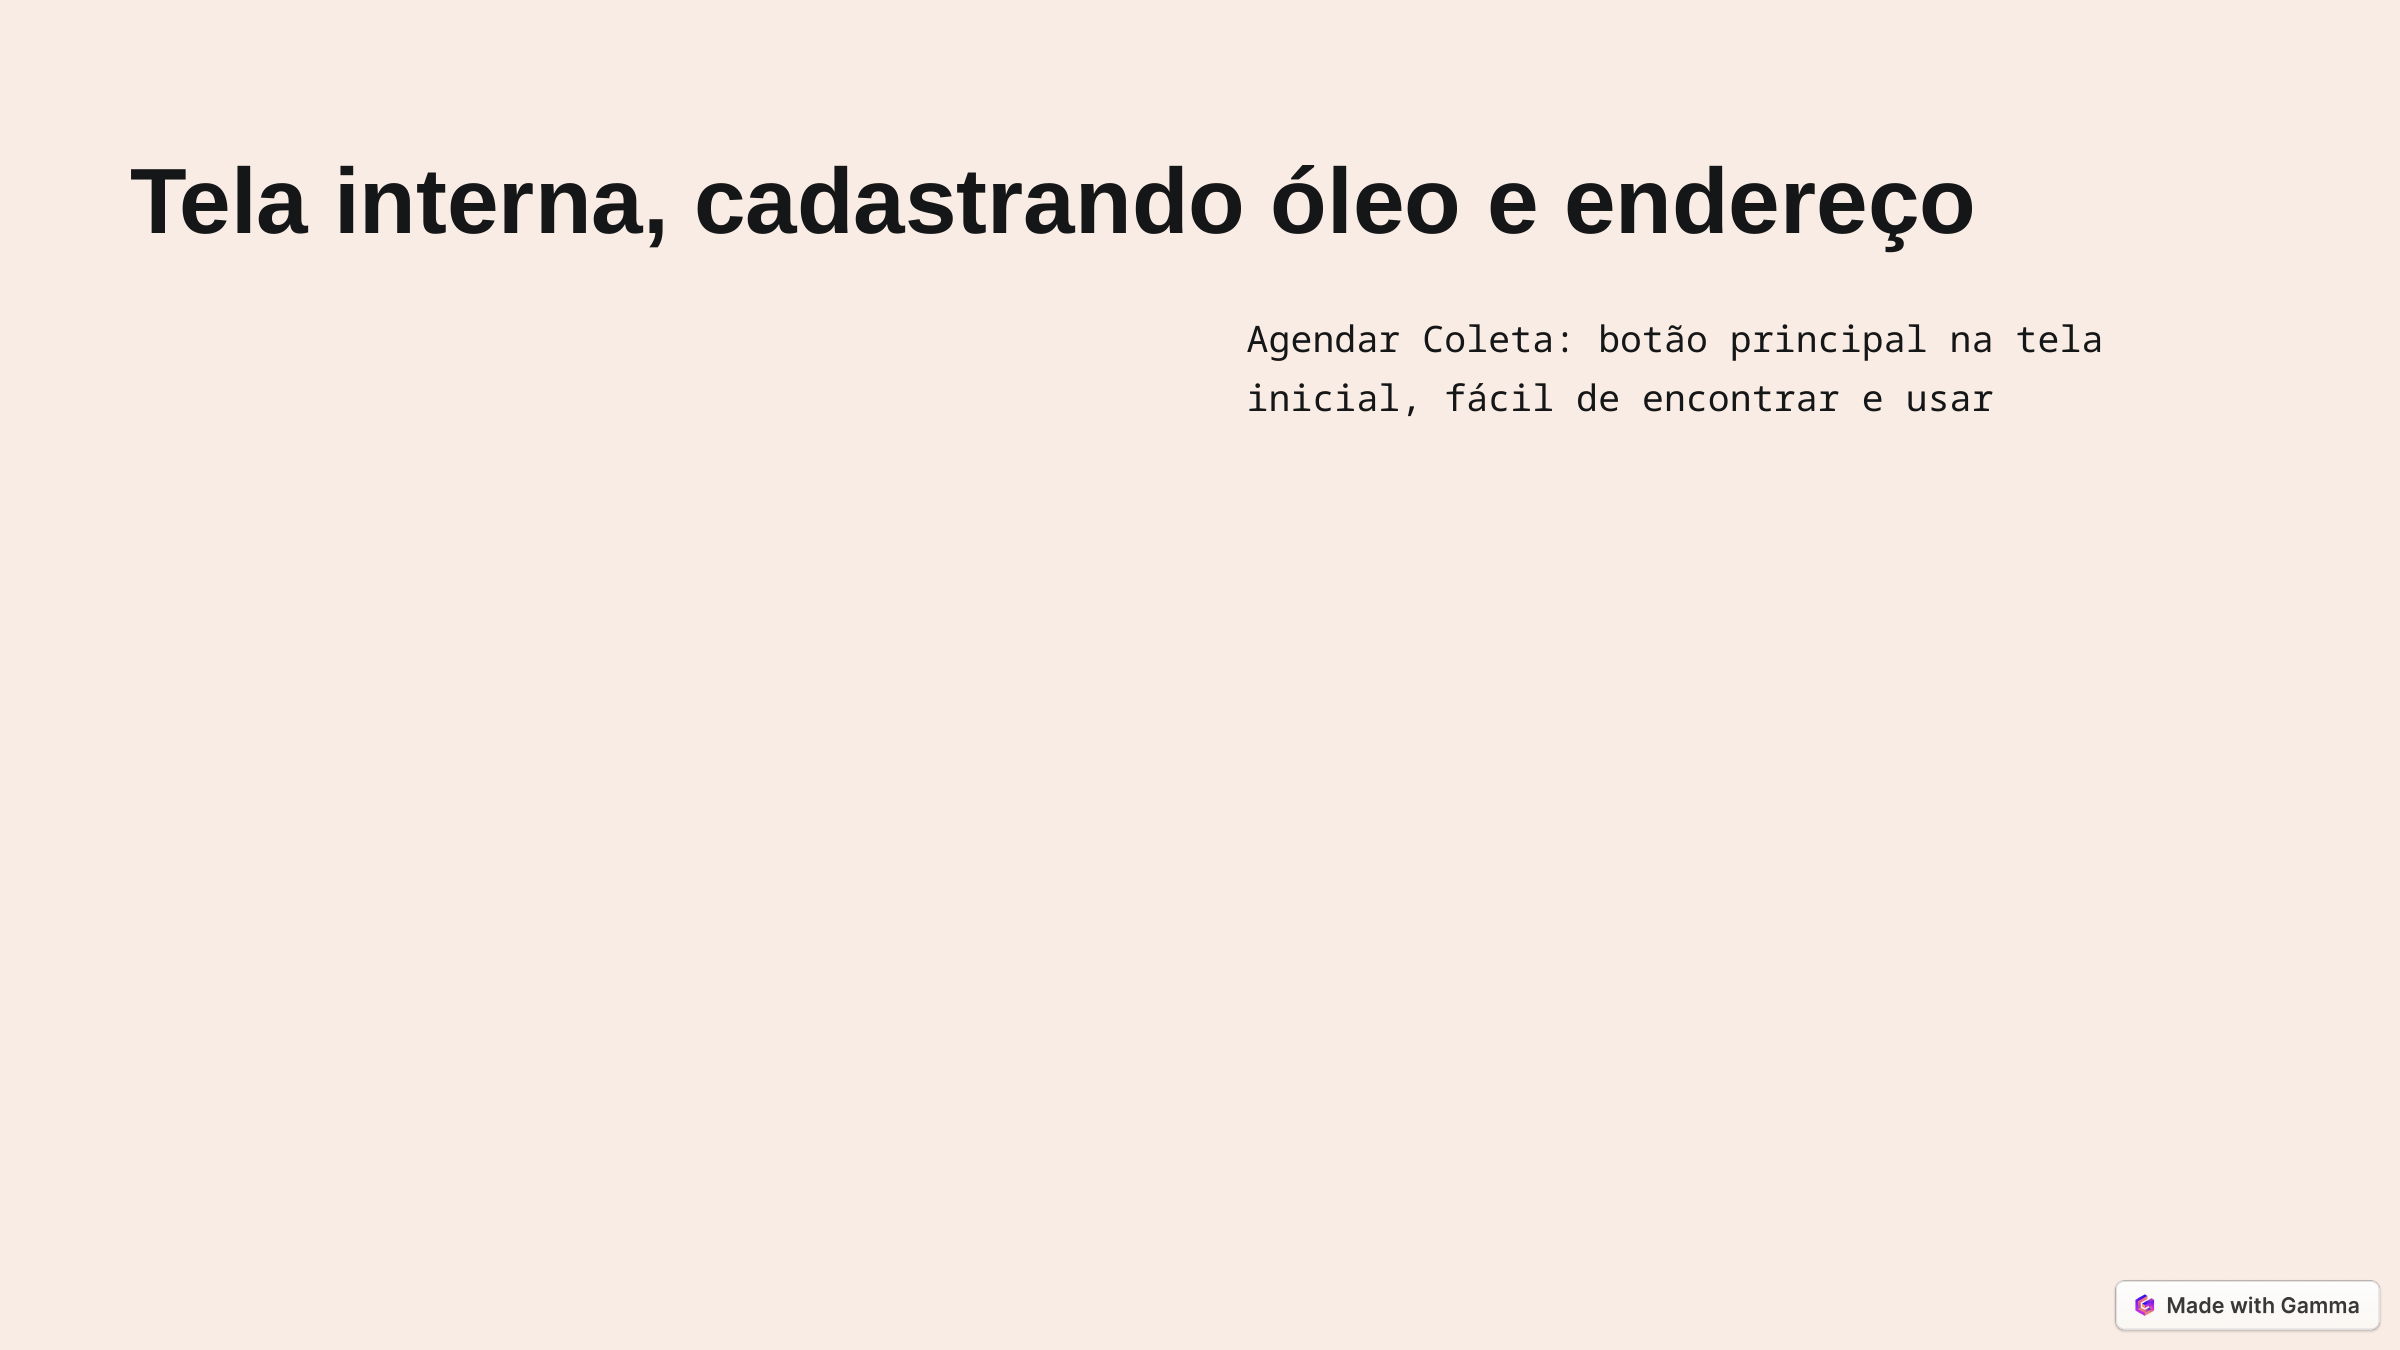

Tela interna, cadastrando óleo e endereço
Agendar Coleta: botão principal na tela inicial, fácil de encontrar e usar